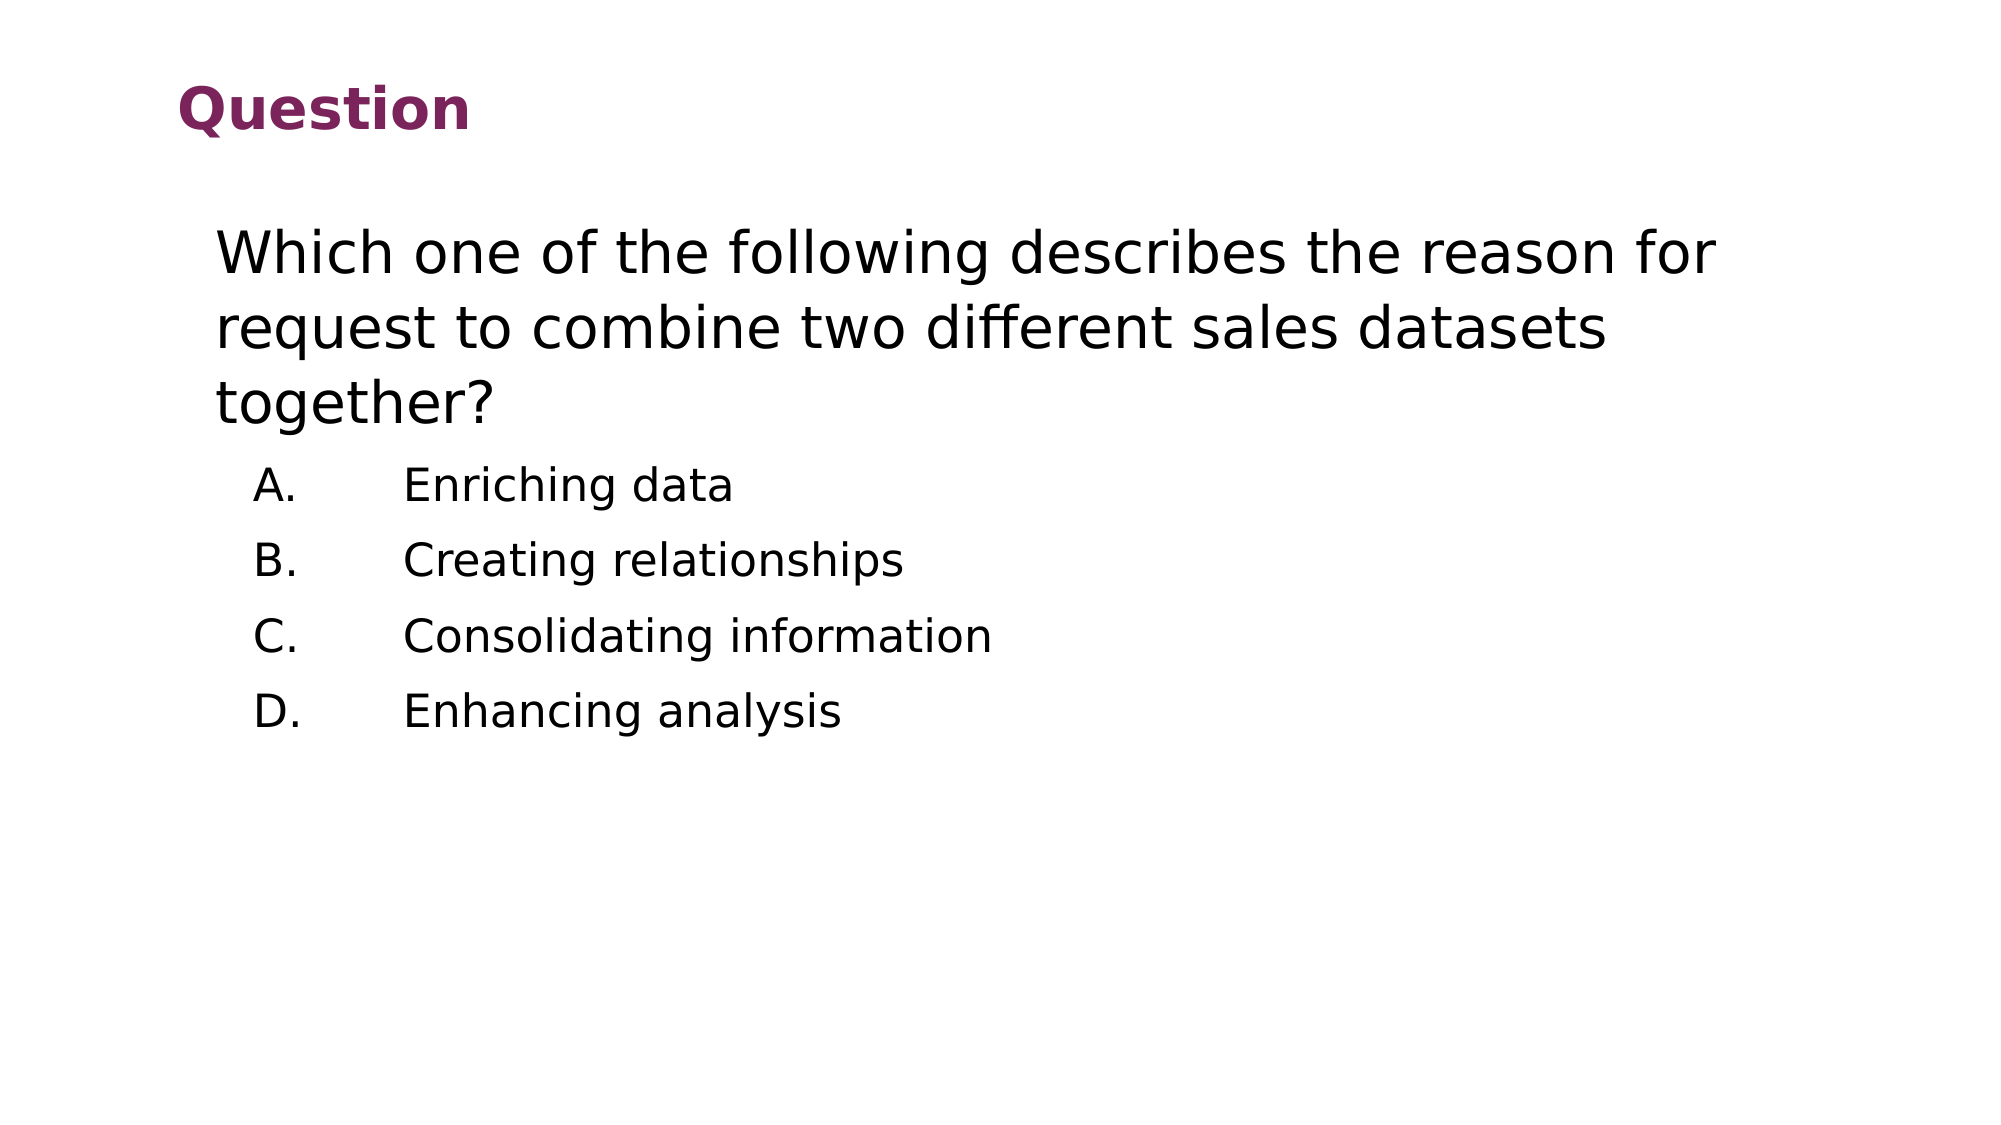

Question
Which one of the following describes the reason for request to combine two different sales datasets together?
A.	Enriching data
B.	Creating relationships
C.	Consolidating information
D.	Enhancing analysis